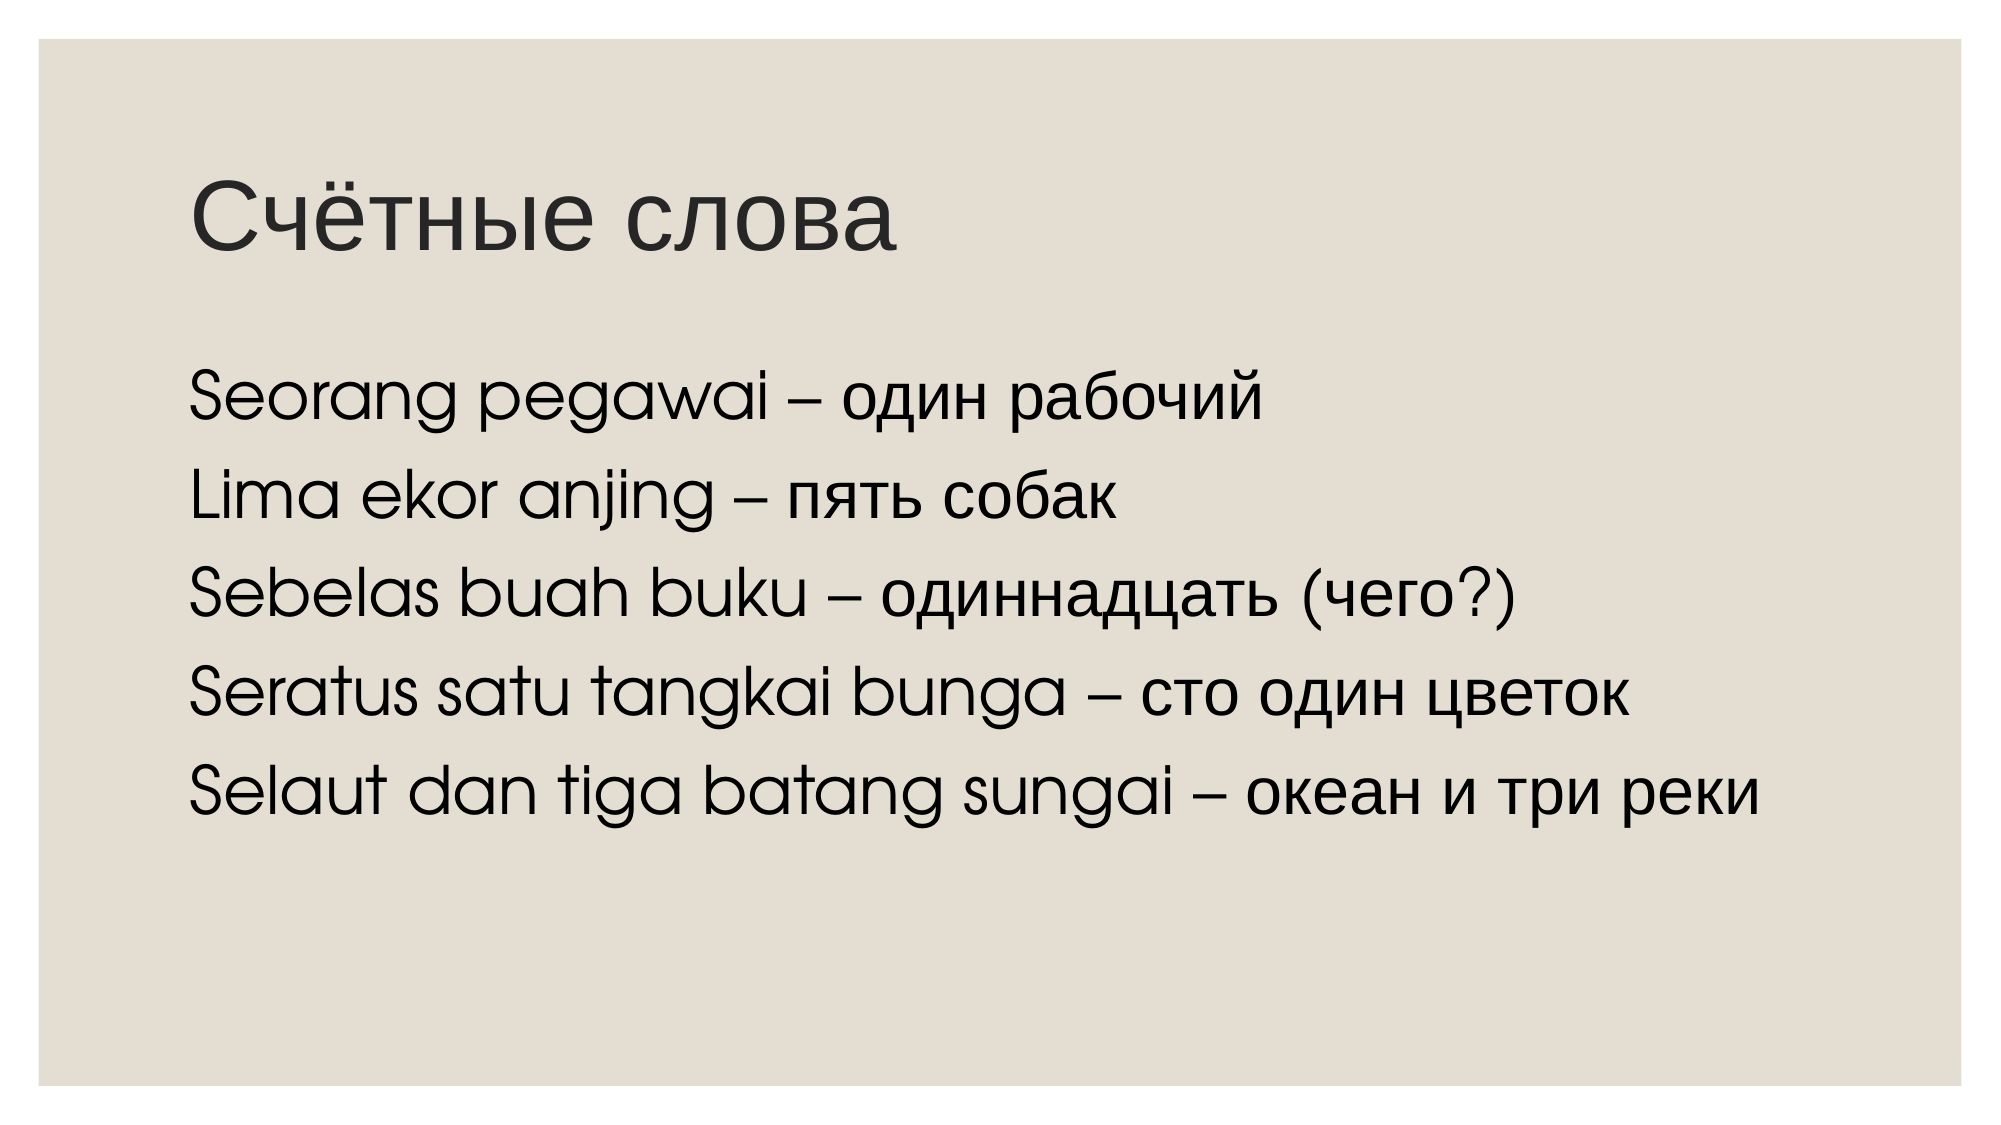

# Счётные слова
Seorang pegawai – один рабочий
Lima ekor anjing – пять собак
Sebelas buah buku – одиннадцать (чего?)
Seratus satu tangkai bunga – сто один цветок
Selaut dan tiga batang sungai – океан и три реки